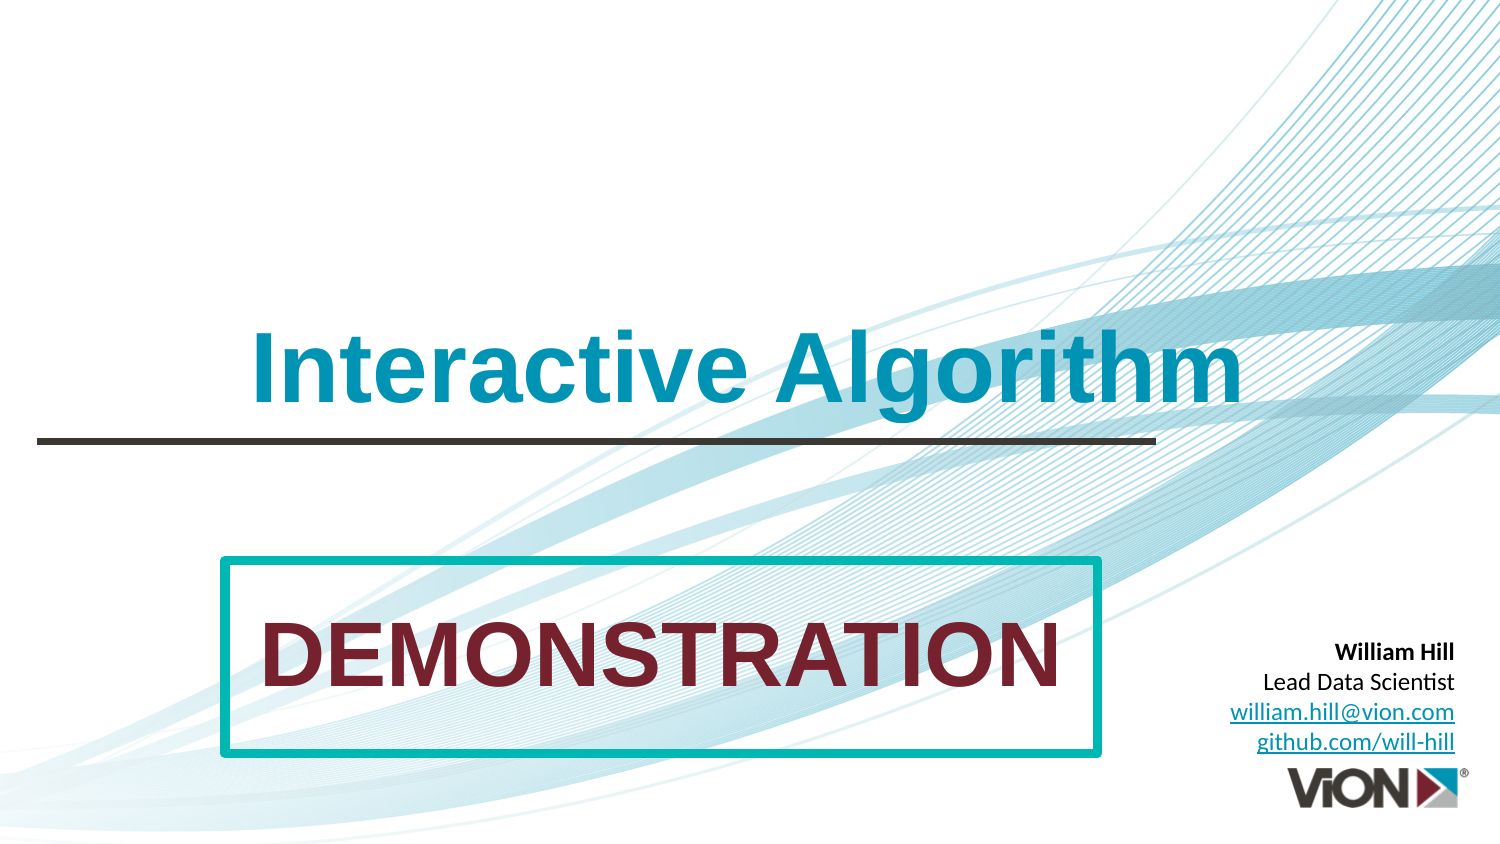

# Interactive Algorithm
DEMONSTRATION
William Hill
Lead Data Scientist
william.hill@vion.com
github.com/will-hill